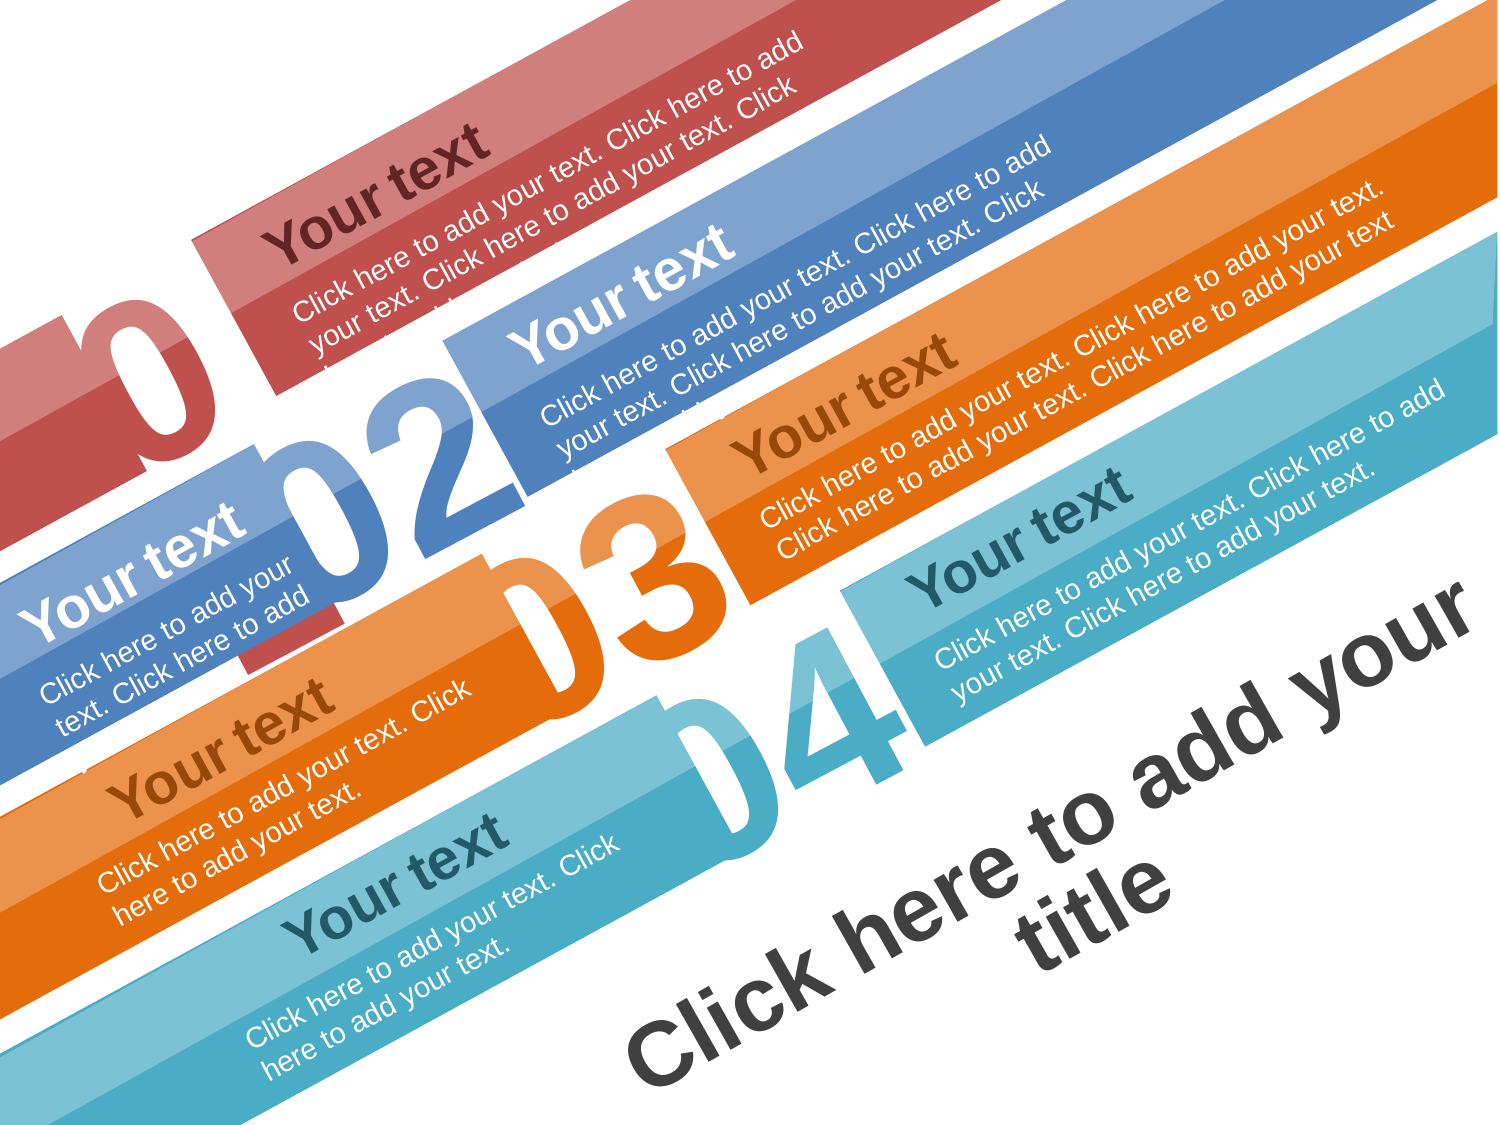

Click here to add your text. Click here to add your text. Click here to add your text. Click here to add your text
Your text

Click here to add your text. Click here to add your text. Click here to add your text. Click here to add your text
Your text

01
Click here to add your text. Click here to add your text. Click here to add your text. Click here to add your text

Your text
02

Click here to add your text. Click here to add your text. Click here to add your text.
03
Your text

Your text
Click here to add your text. Click here to add your text.
04

Your text
Click here to add your text. Click here to add your text.
Click here to add your title
Your text

Click here to add your text. Click here to add your text.